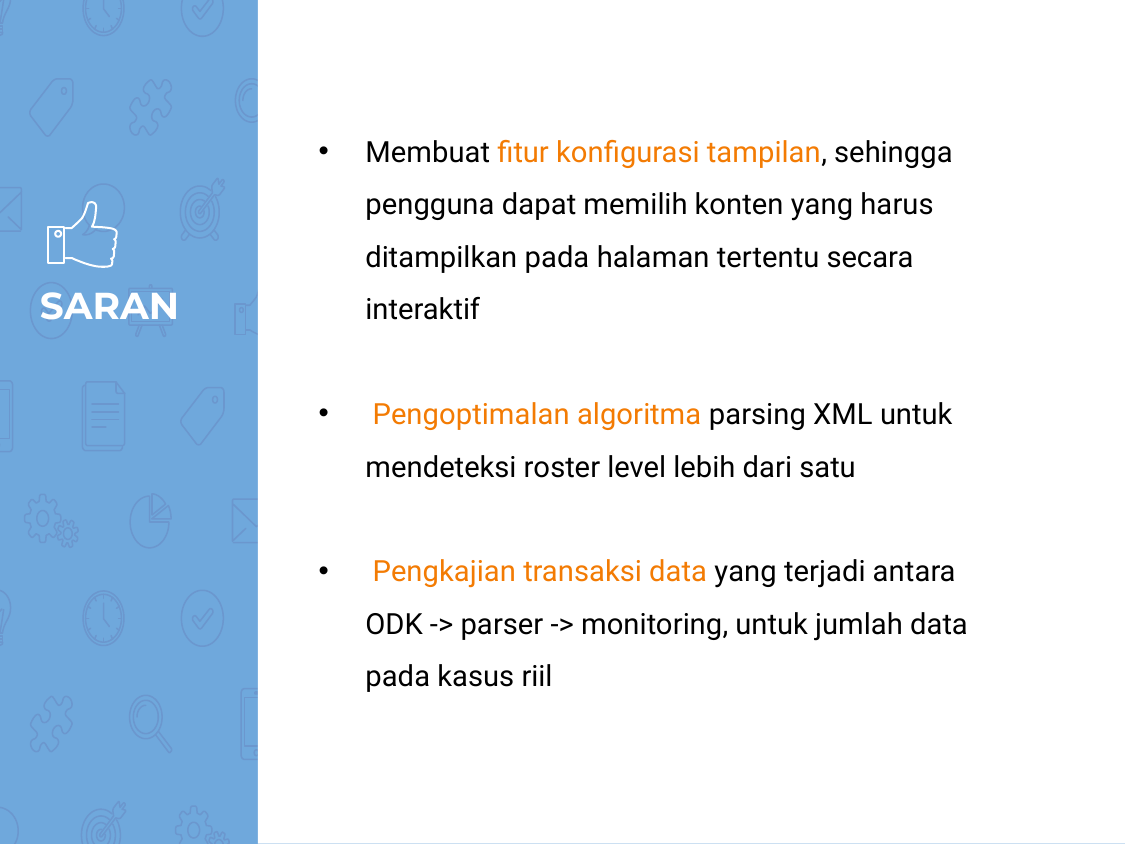

33
Membuat fitur konfigurasi tampilan, sehingga pengguna dapat memilih konten yang harus ditampilkan pada halaman tertentu secara interaktif

 Pengoptimalan algoritma parsing XML untuk mendeteksi roster level lebih dari satu

 Pengkajian transaksi data yang terjadi antara ODK -> parser -> monitoring, untuk jumlah data pada kasus riil

# SARAN